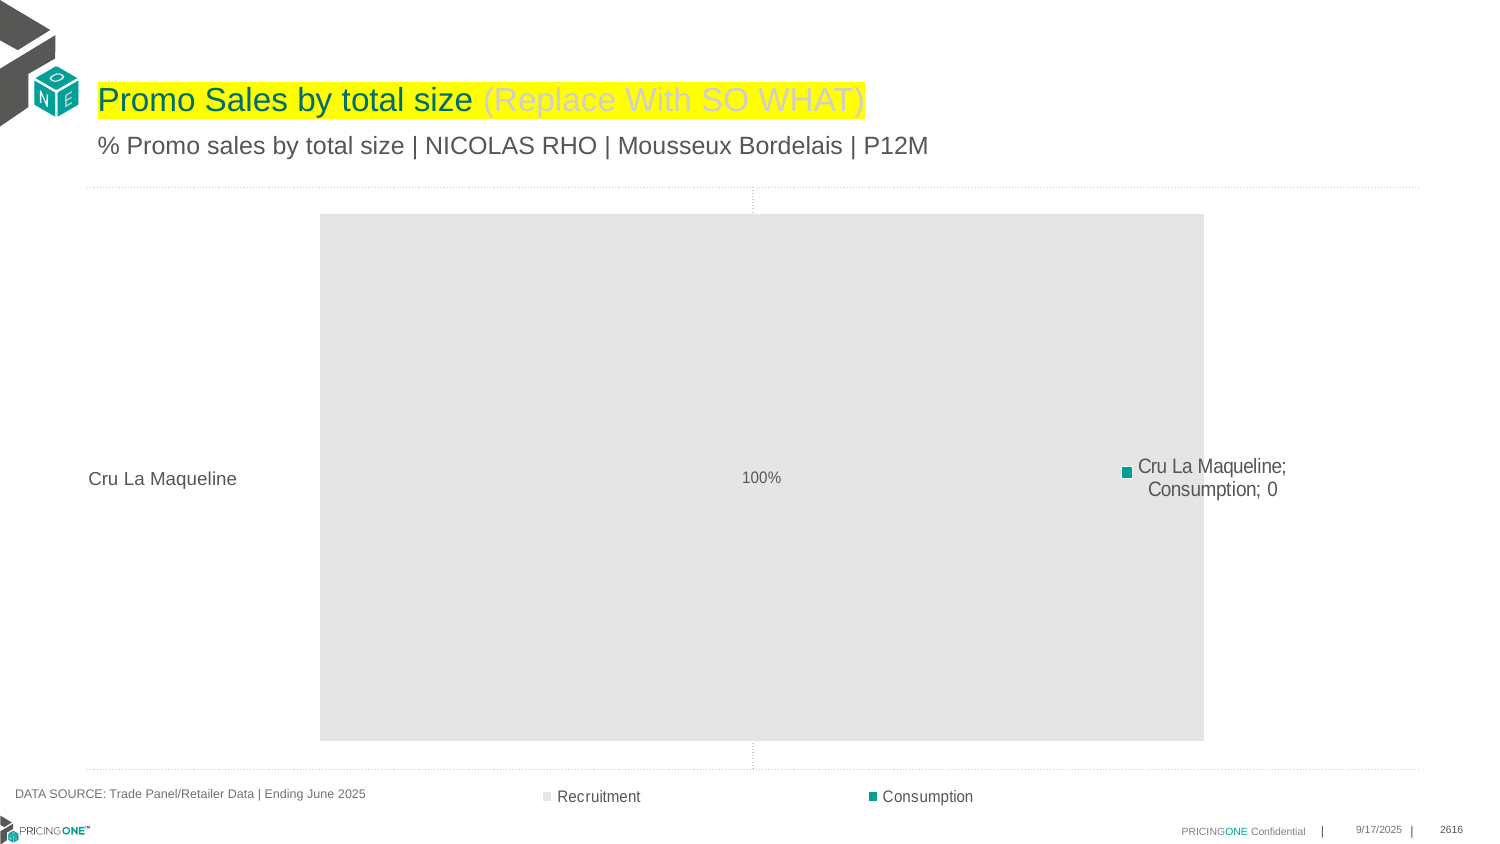

# Promo Sales by total size (Replace With SO WHAT)

% Promo sales by total size | NICOLAS RHO | Mousseux Bordelais | P12M

### Chart

| Category | Recruitment | Consumption |
|---|---|---|
| Cru La Maqueline | 1.0 | 0.0 |
| Cru La Maqueline |  |
| --- | --- |
DATA SOURCE: Trade Panel/Retailer Data | Ending June 2025

9/17/2025
2616